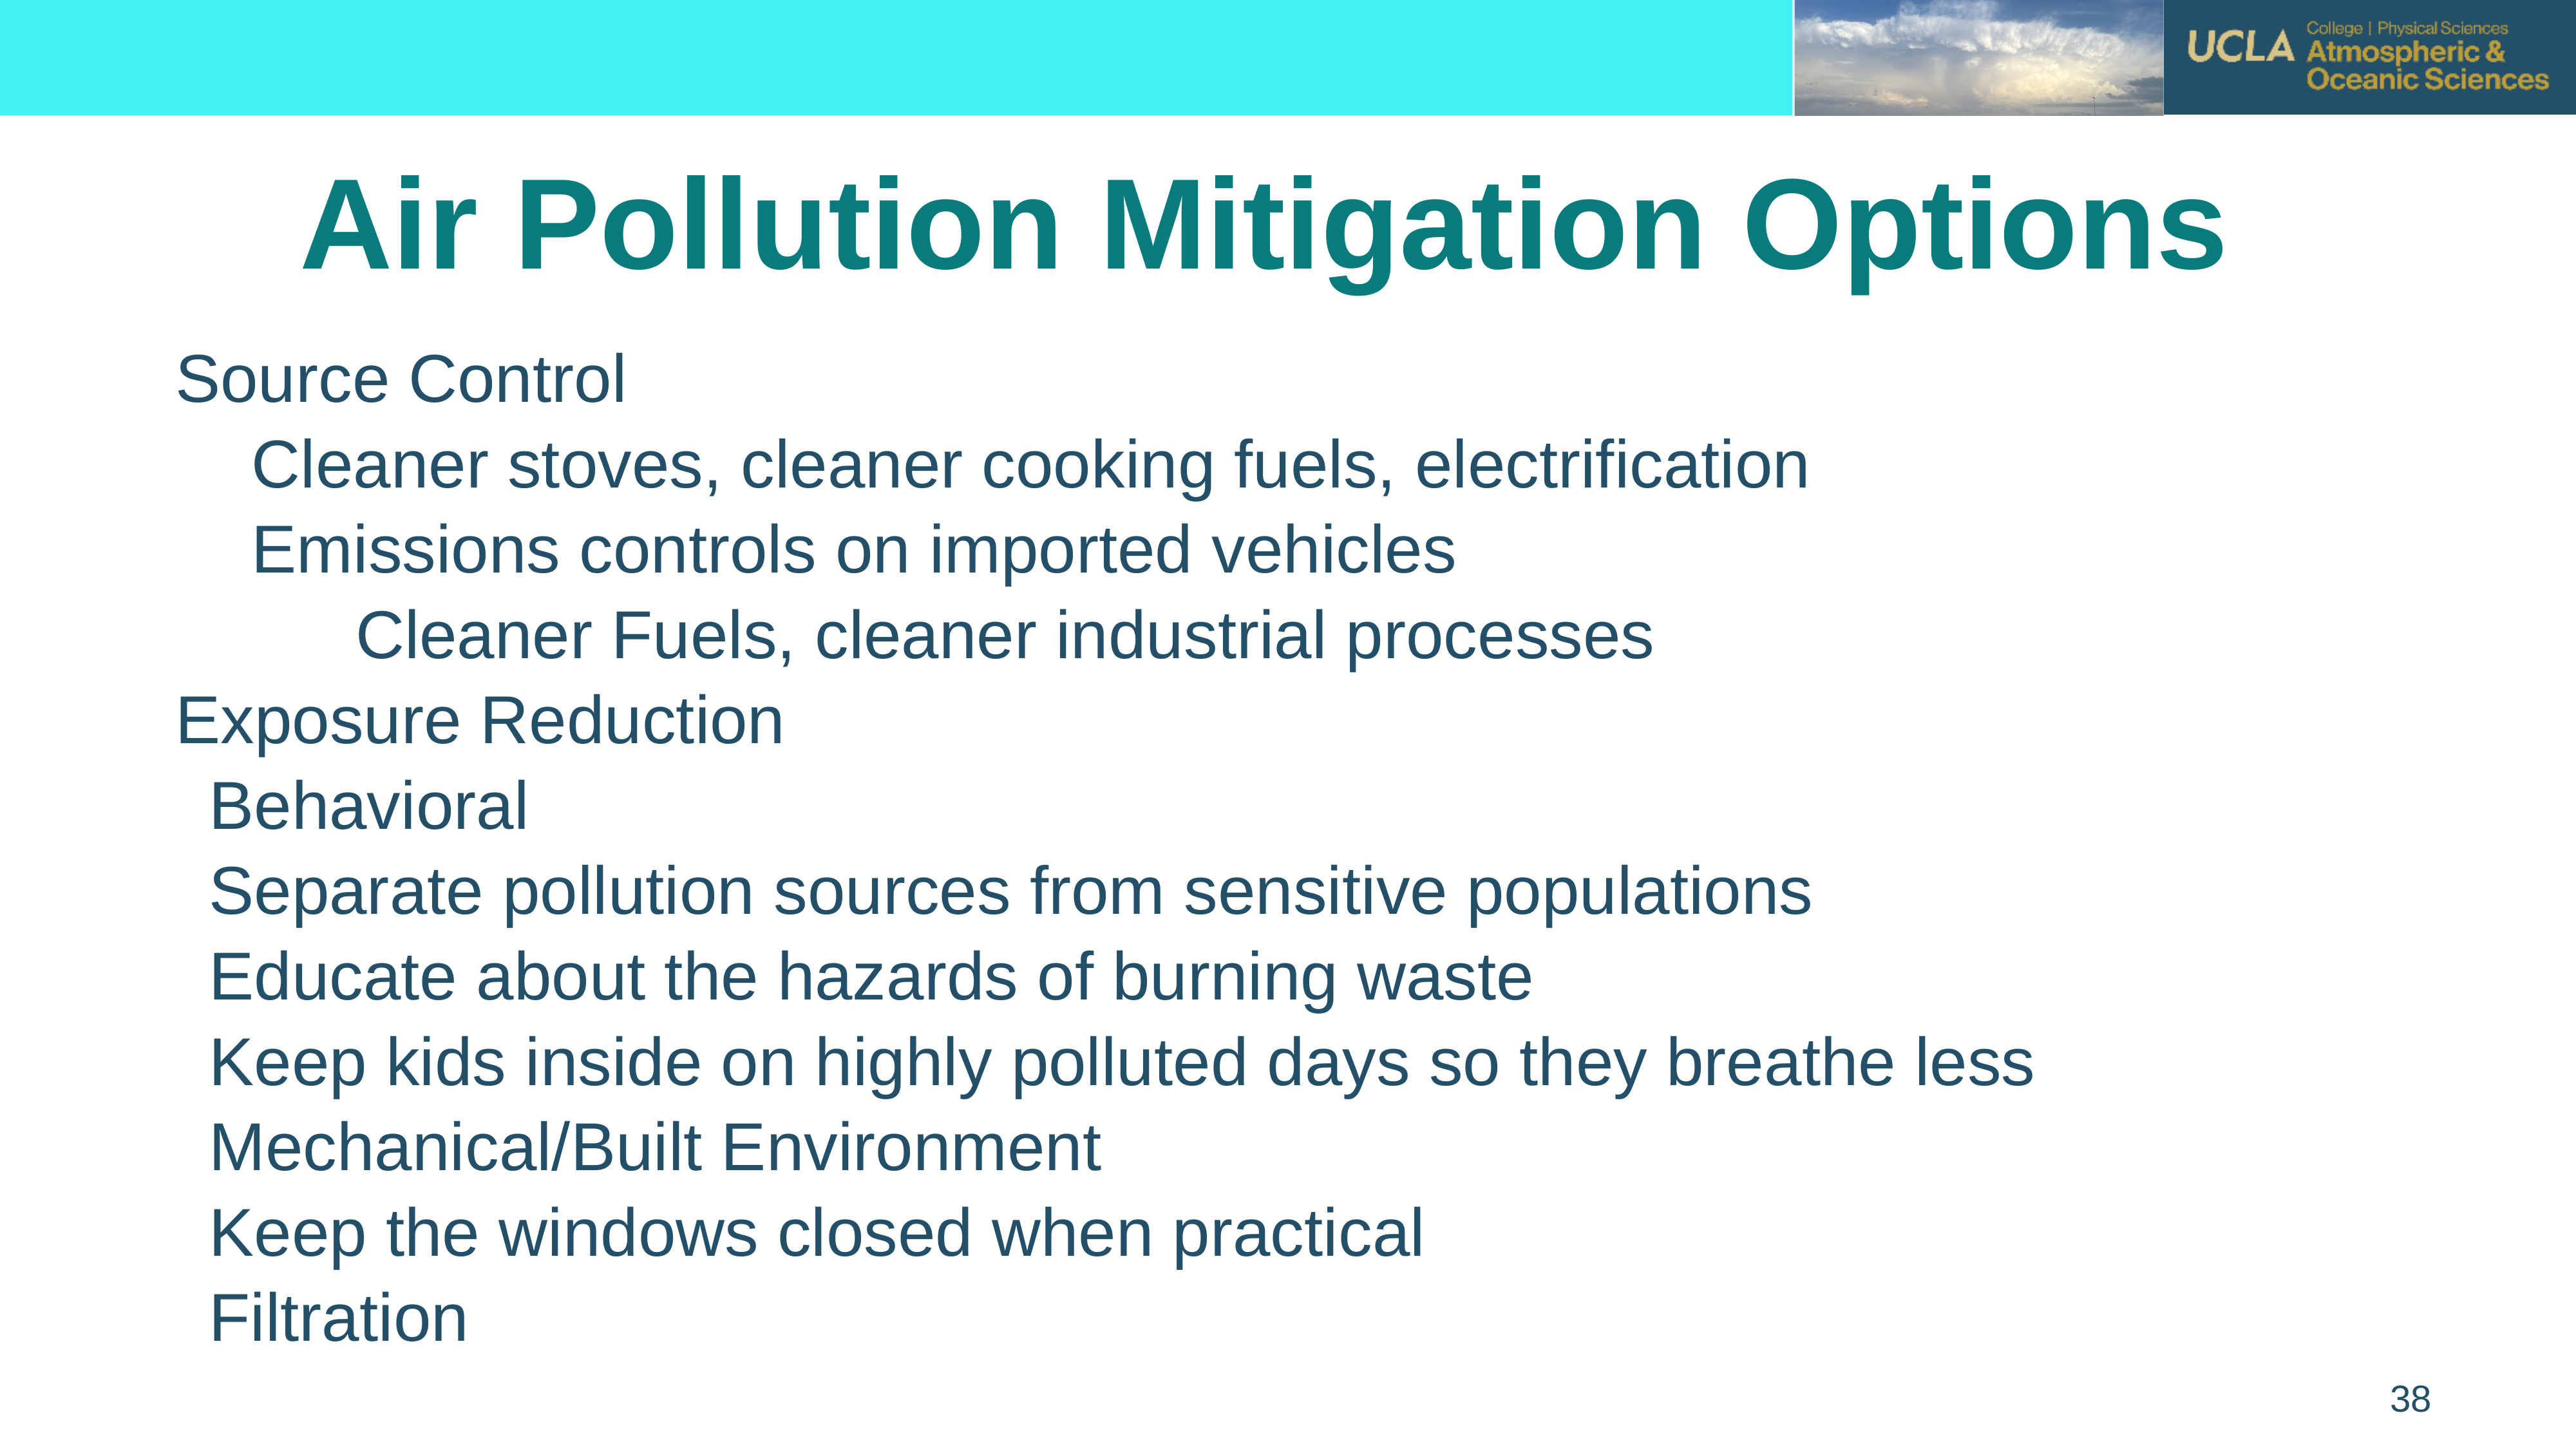

Air Pollution Mitigation Options
Source Control
		Cleaner stoves, cleaner cooking fuels, electrification
		Emissions controls on imported vehicles
	Cleaner Fuels, cleaner industrial processes
Exposure Reduction
			Behavioral
				Separate pollution sources from sensitive populations
				Educate about the hazards of burning waste
				Keep kids inside on highly polluted days so they breathe less
			Mechanical/Built Environment
				Keep the windows closed when practical
				Filtration

38